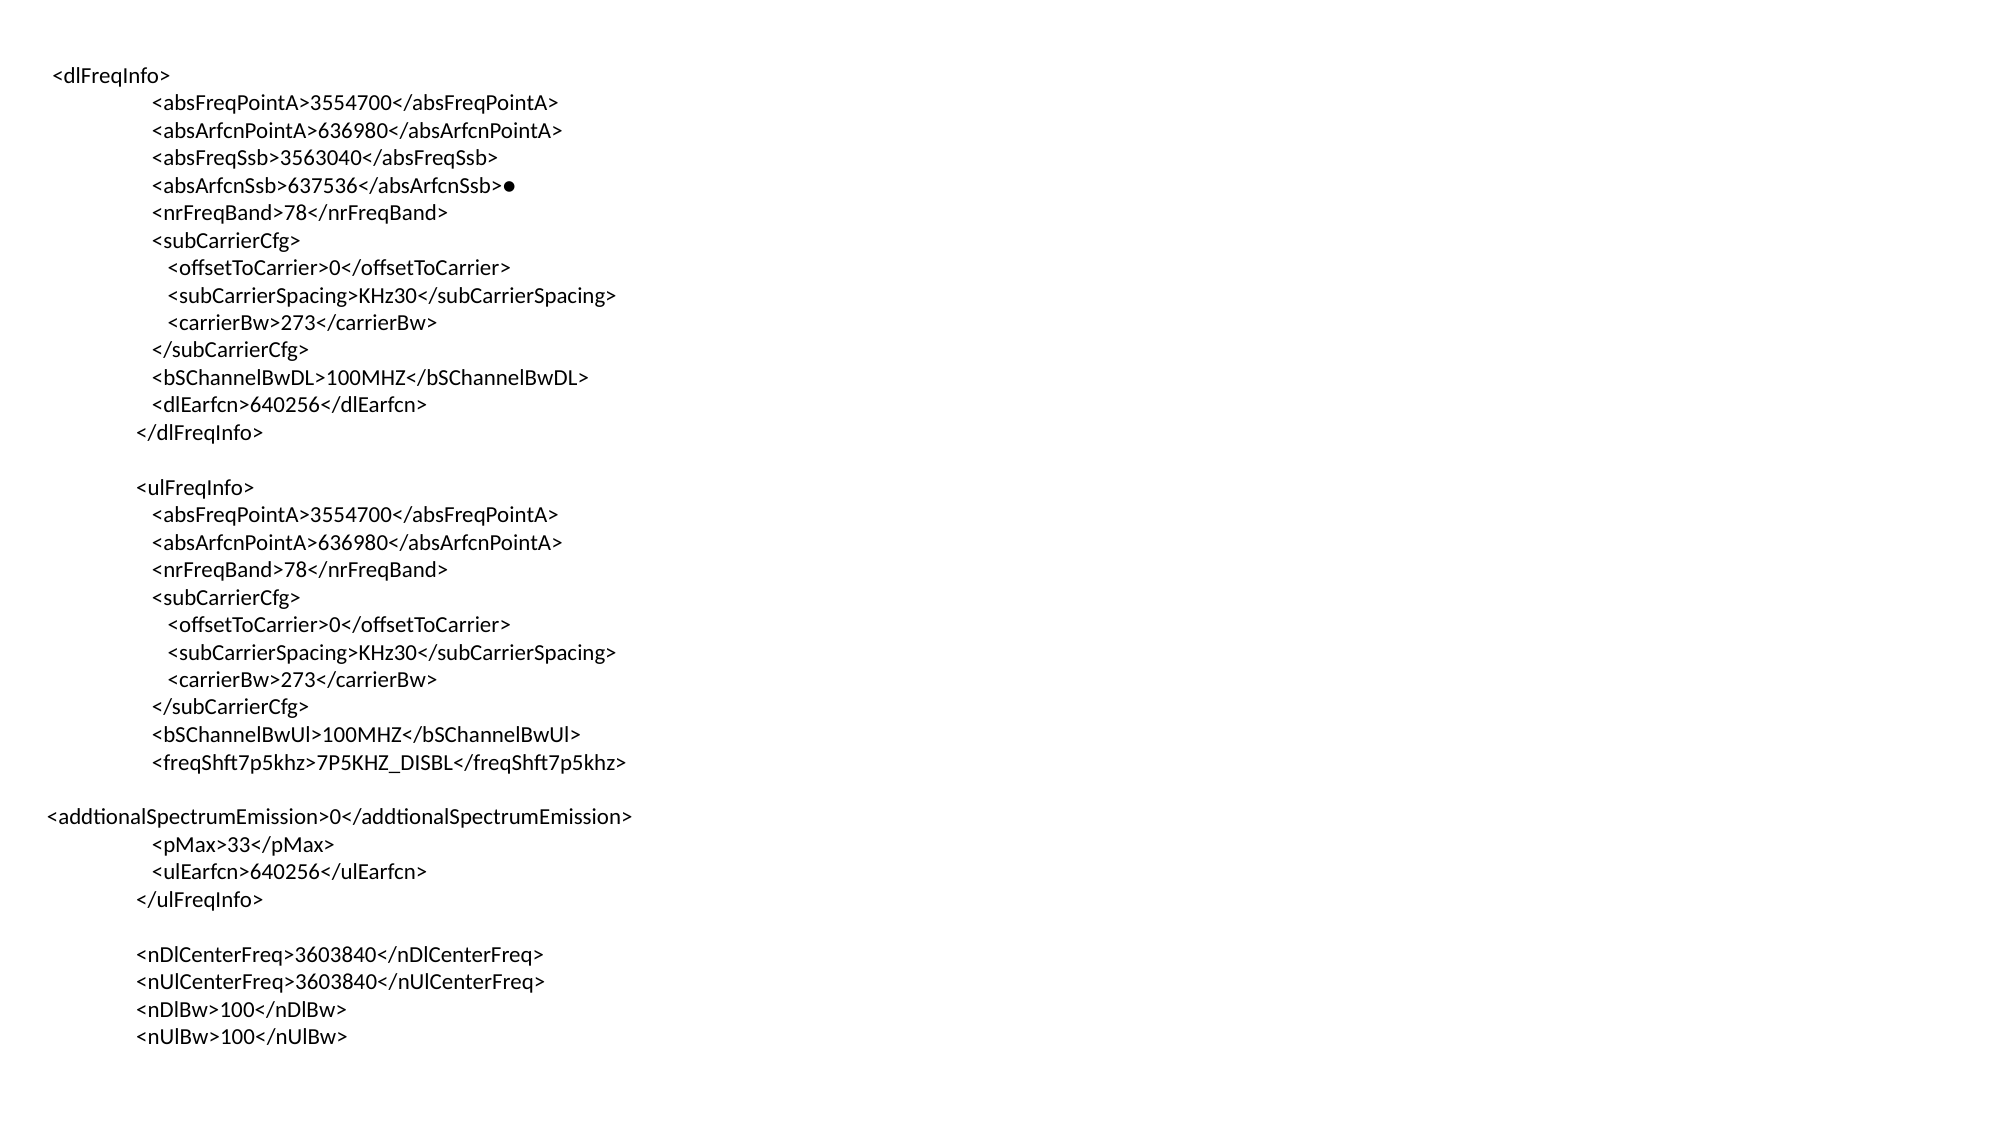

<dlFreqInfo>
                    <absFreqPointA>3554700</absFreqPointA>
                    <absArfcnPointA>636980</absArfcnPointA>
                    <absFreqSsb>3563040</absFreqSsb>
                    <absArfcnSsb>637536</absArfcnSsb>●
                    <nrFreqBand>78</nrFreqBand>
                    <subCarrierCfg>
                       <offsetToCarrier>0</offsetToCarrier>
                       <subCarrierSpacing>KHz30</subCarrierSpacing>
                       <carrierBw>273</carrierBw>
                    </subCarrierCfg>
                    <bSChannelBwDL>100MHZ</bSChannelBwDL>
                    <dlEarfcn>640256</dlEarfcn>
                 </dlFreqInfo>

                 <ulFreqInfo>
                    <absFreqPointA>3554700</absFreqPointA>
                    <absArfcnPointA>636980</absArfcnPointA>
                    <nrFreqBand>78</nrFreqBand>
                    <subCarrierCfg>
                       <offsetToCarrier>0</offsetToCarrier>
                       <subCarrierSpacing>KHz30</subCarrierSpacing>
                       <carrierBw>273</carrierBw>
                    </subCarrierCfg>
                    <bSChannelBwUl>100MHZ</bSChannelBwUl>
                    <freqShft7p5khz>7P5KHZ_DISBL</freqShft7p5khz>
                    <addtionalSpectrumEmission>0</addtionalSpectrumEmission>
                    <pMax>33</pMax>
                    <ulEarfcn>640256</ulEarfcn>
                 </ulFreqInfo>

                 <nDlCenterFreq>3603840</nDlCenterFreq>
                 <nUlCenterFreq>3603840</nUlCenterFreq>
                 <nDlBw>100</nDlBw>
                 <nUlBw>100</nUlBw>